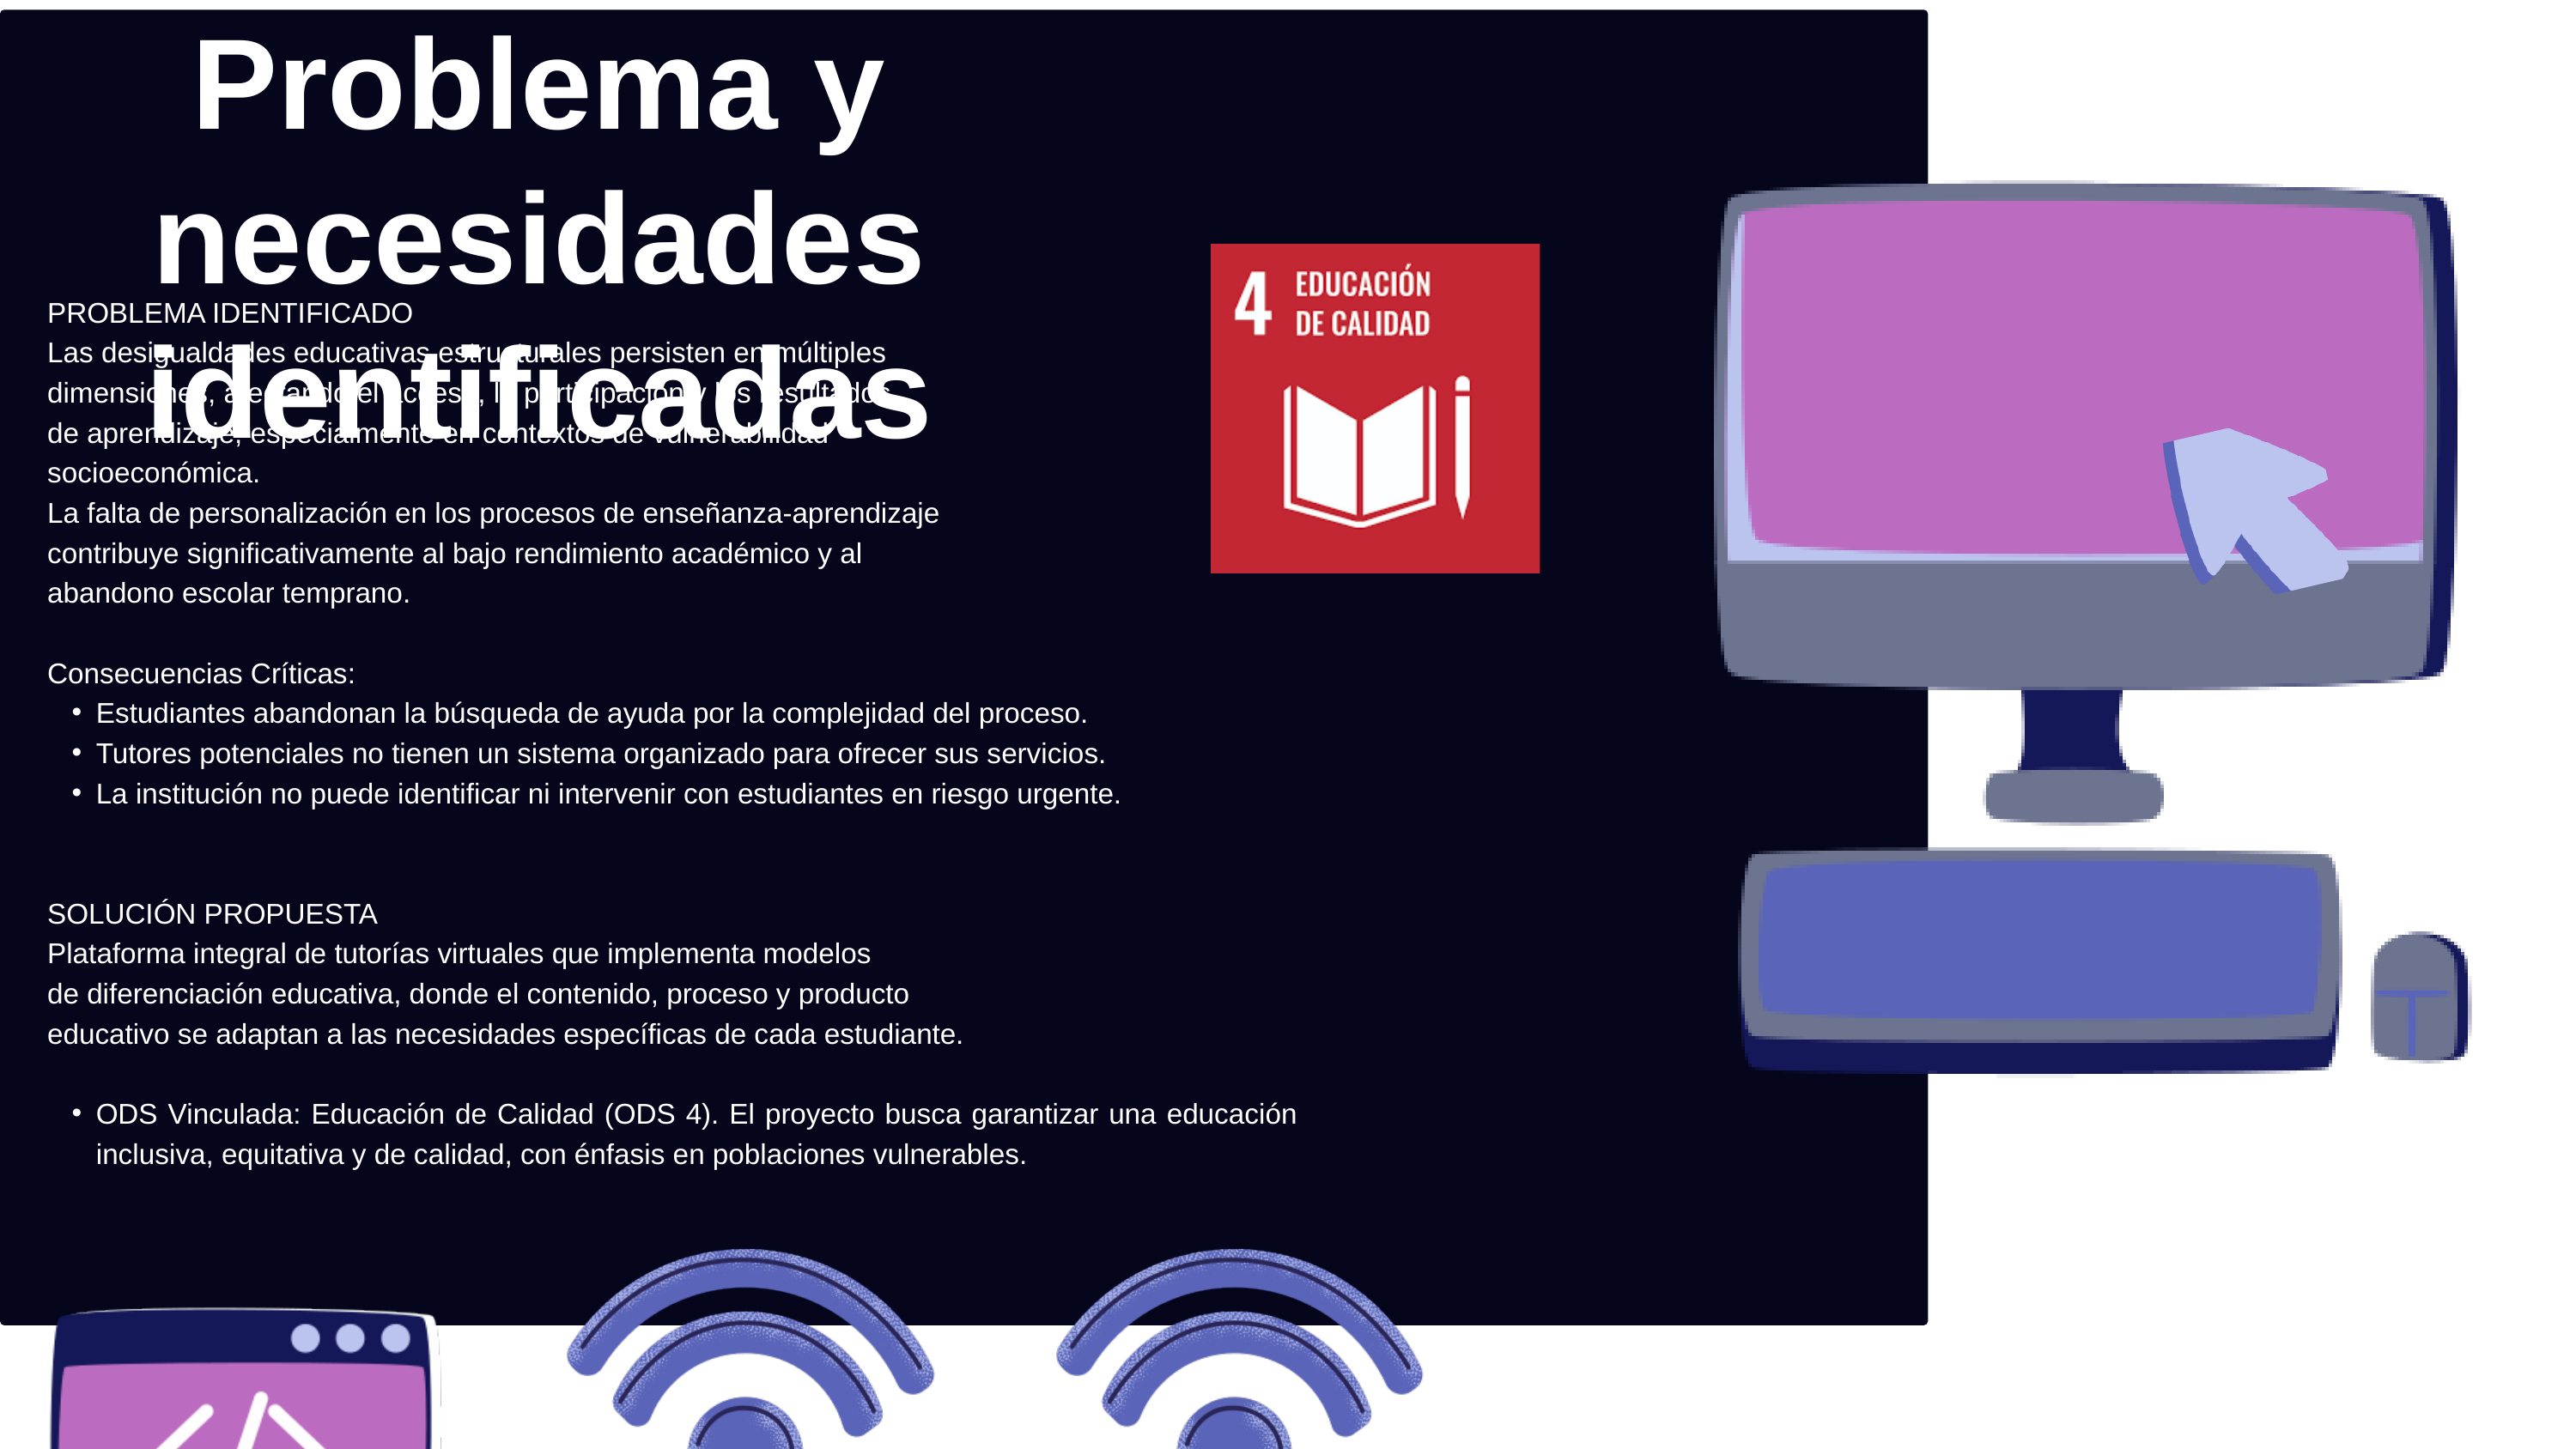

Problema y necesidades identificadas

PROBLEMA IDENTIFICADO
Las desigualdades educativas estructurales persisten en múltiples
dimensiones, afectando el acceso, la participación y los resultados
de aprendizaje, especialmente en contextos de vulnerabilidad
socioeconómica.
La falta de personalización en los procesos de enseñanza-aprendizaje
contribuye significativamente al bajo rendimiento académico y al
abandono escolar temprano.

Consecuencias Críticas:
Estudiantes abandonan la búsqueda de ayuda por la complejidad del proceso.
Tutores potenciales no tienen un sistema organizado para ofrecer sus servicios.
La institución no puede identificar ni intervenir con estudiantes en riesgo urgente.

SOLUCIÓN PROPUESTA
Plataforma integral de tutorías virtuales que implementa modelos
de diferenciación educativa, donde el contenido, proceso y producto
educativo se adaptan a las necesidades específicas de cada estudiante.

ODS Vinculada: Educación de Calidad (ODS 4). El proyecto busca garantizar una educación inclusiva, equitativa y de calidad, con énfasis en poblaciones vulnerables.